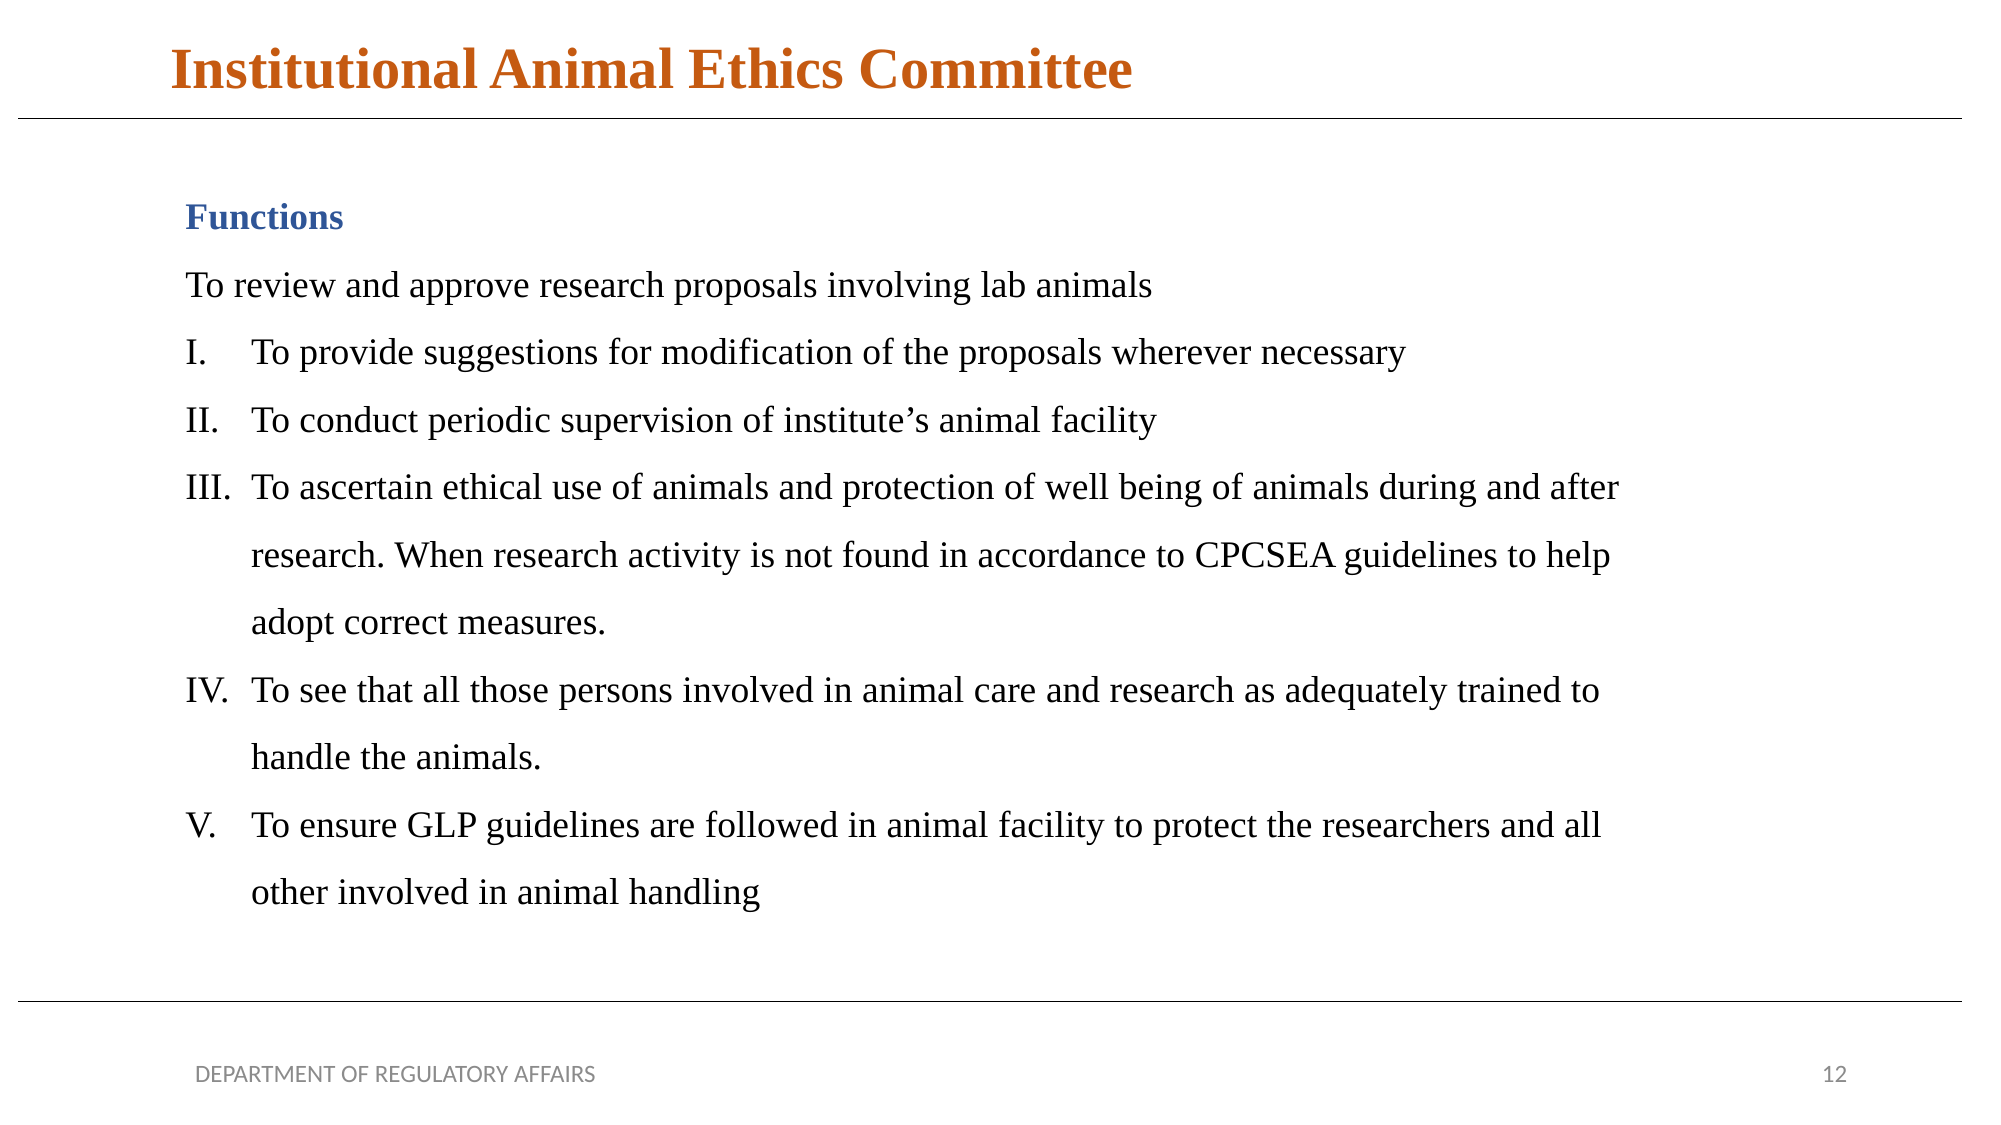

Institutional Animal Ethics Committee
Functions
To review and approve research proposals involving lab animals
To provide suggestions for modification of the proposals wherever necessary
To conduct periodic supervision of institute’s animal facility
To ascertain ethical use of animals and protection of well being of animals during and after research. When research activity is not found in accordance to CPCSEA guidelines to help adopt correct measures.
To see that all those persons involved in animal care and research as adequately trained to handle the animals.
To ensure GLP guidelines are followed in animal facility to protect the researchers and all other involved in animal handling
DEPARTMENT OF REGULATORY AFFAIRS
12